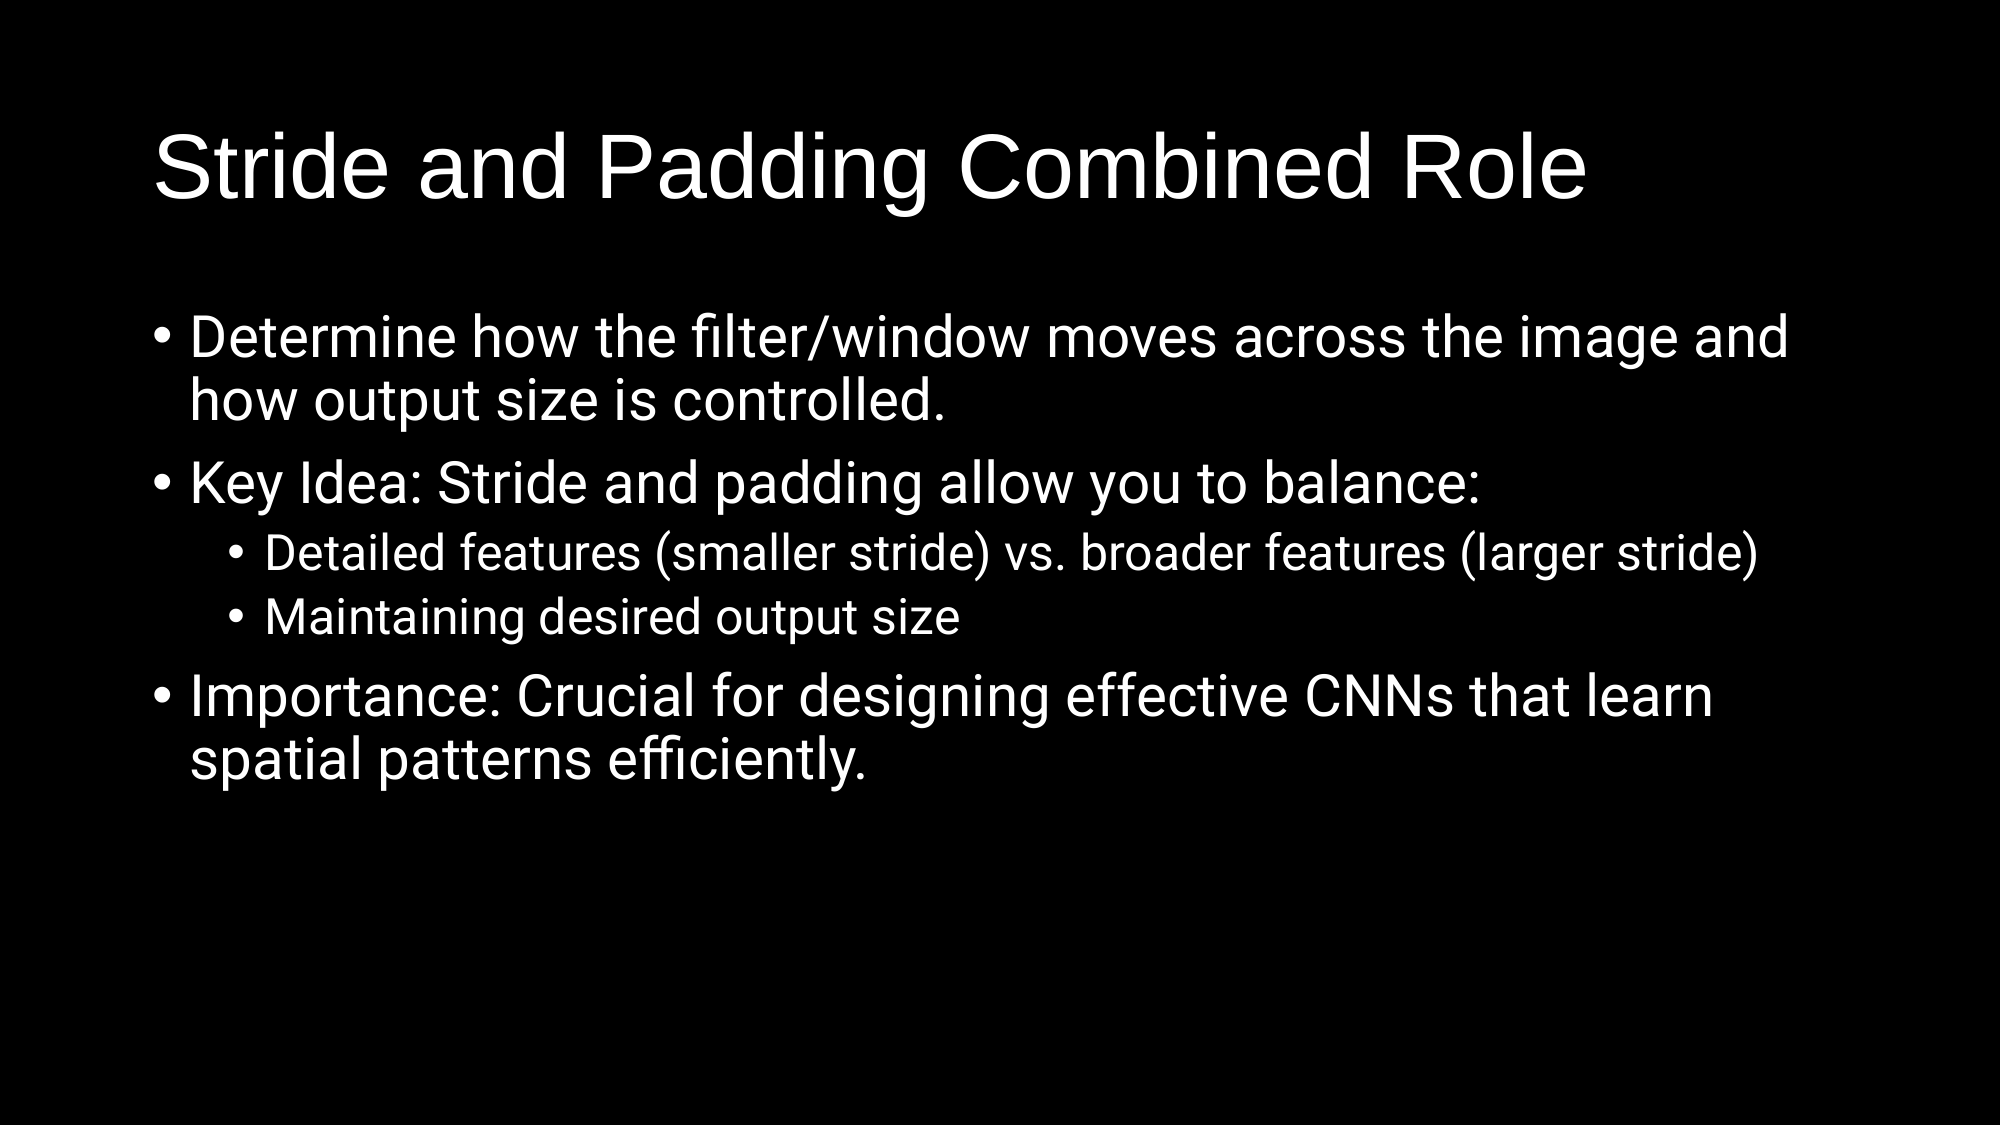

# Stride and Padding Combined Role
Determine how the filter/window moves across the image and how output size is controlled.
Key Idea: Stride and padding allow you to balance:
Detailed features (smaller stride) vs. broader features (larger stride)
Maintaining desired output size
Importance: Crucial for designing effective CNNs that learn spatial patterns efficiently.